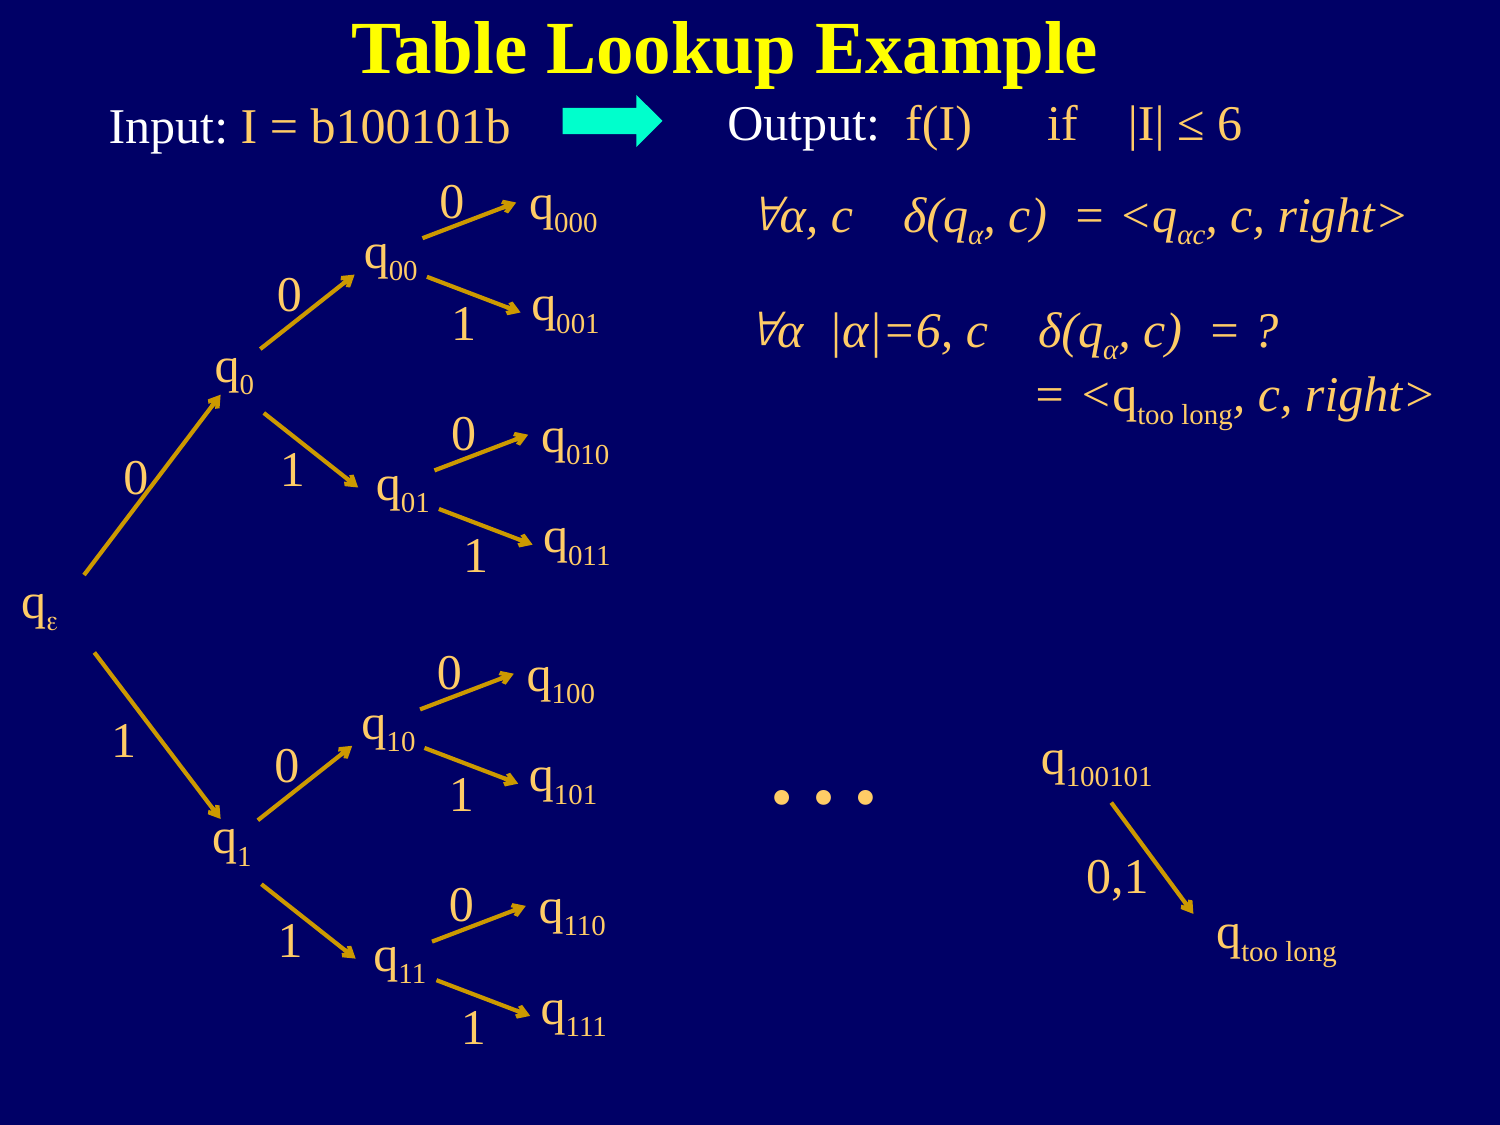

Table Lookup Example
Output:  f(I)      if    |I| ≤ 6
Input: I = b100101b

0
q000
q00
0
q001
1
q0
0
q010
1
0
q01
q011
1
qε
0
q100
…
q10
1
0
q101
1
q1
0
q110
1
q11
q111
1
∀α, c    δ(qα, c)  = <qαc, c, right>
∀α  |α|=6, c    δ(qα, c)  = ?
= <qtoo long, c, right>
q100101
0,1
qtoo long